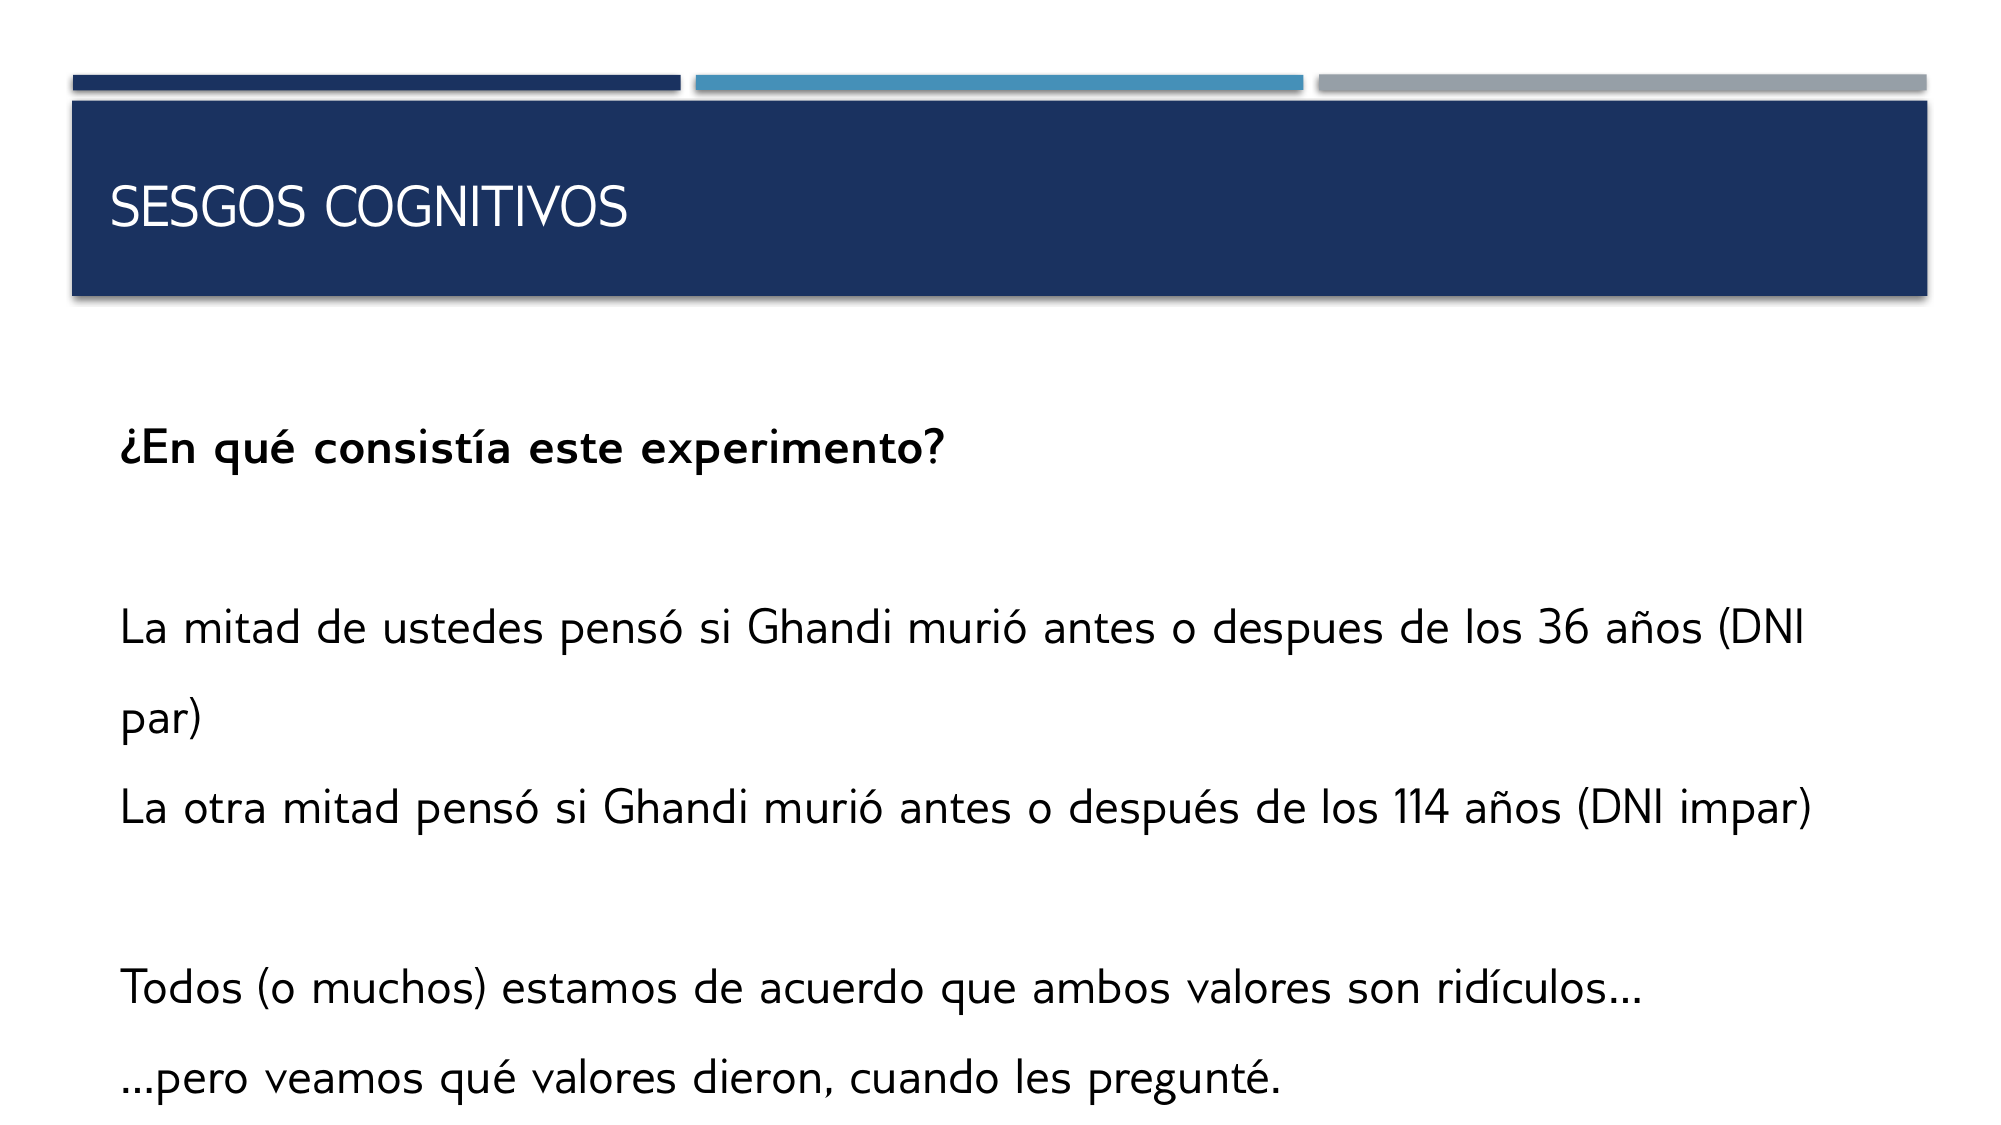

# Sesgos cognitivos
¿En qué consistía este experimento?

La mitad de ustedes pensó si Ghandi murió antes o despues de los 36 años (DNI par)
La otra mitad pensó si Ghandi murió antes o después de los 114 años (DNI impar)

Todos (o muchos) estamos de acuerdo que ambos valores son ridículos…
…pero veamos qué valores dieron, cuando les pregunté.